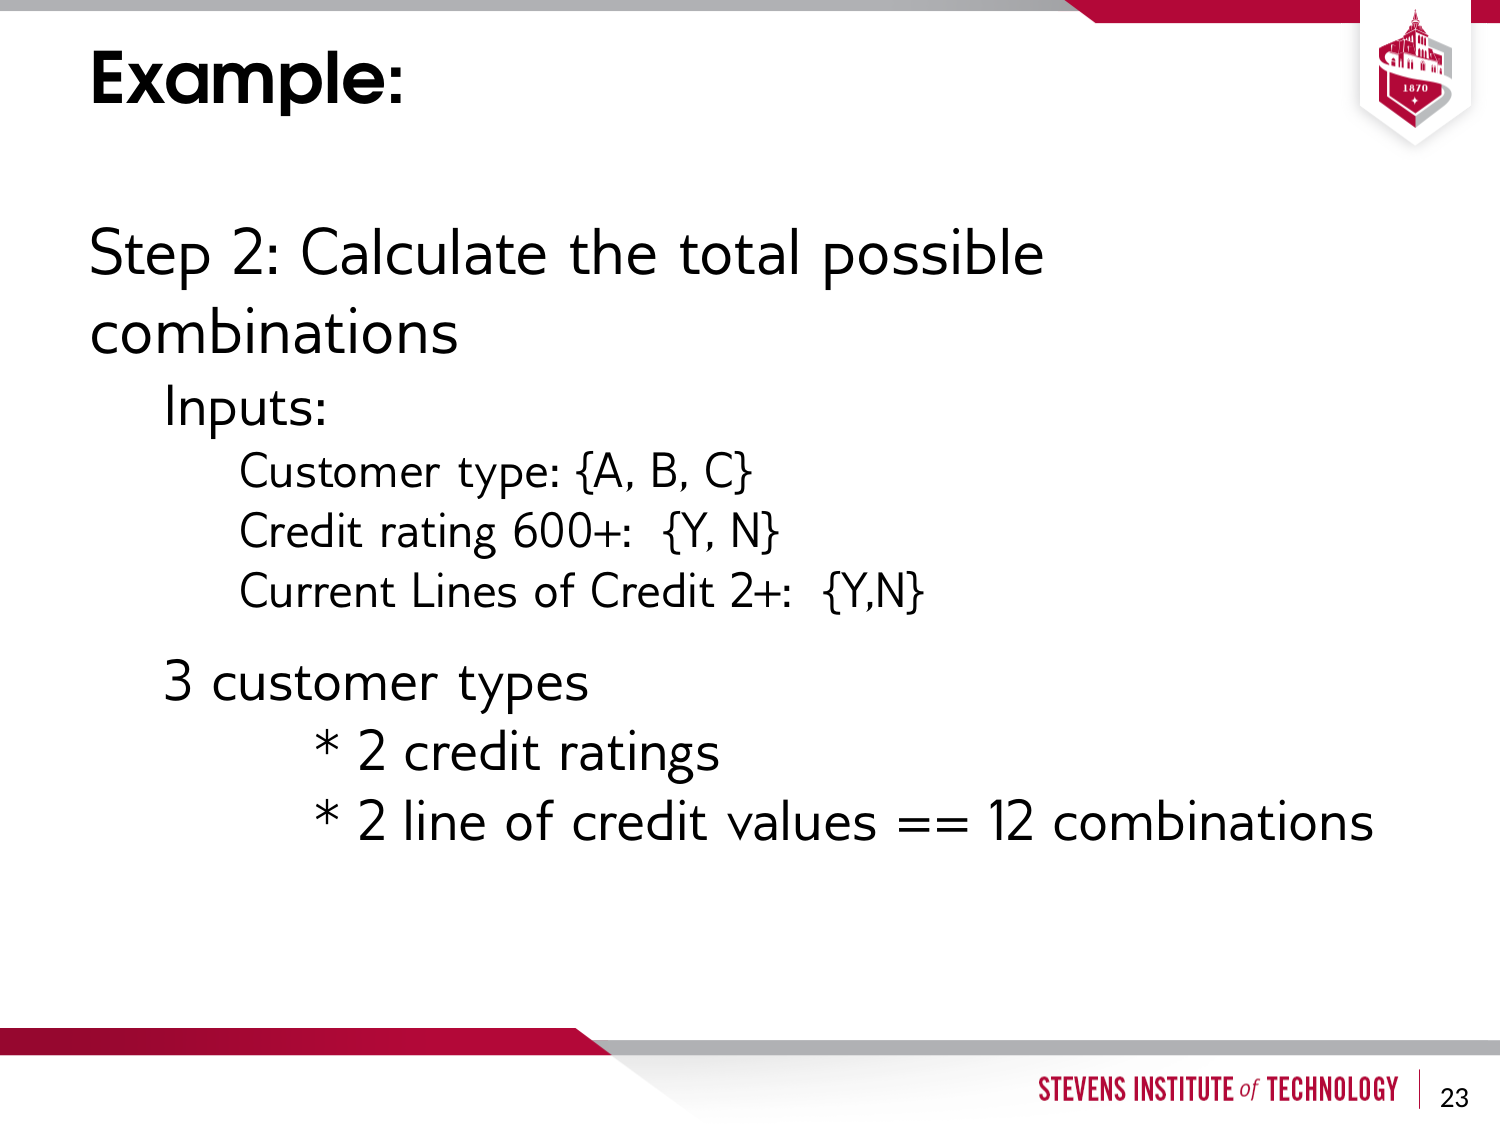

# Example:
Step 2: Calculate the total possible combinations
Inputs:
Customer type: {A, B, C}
Credit rating 600+:  {Y, N}
Current Lines of Credit 2+:  {Y,N}
3 customer types
	* 2 credit ratings
	* 2 line of credit values == 12 combinations
23